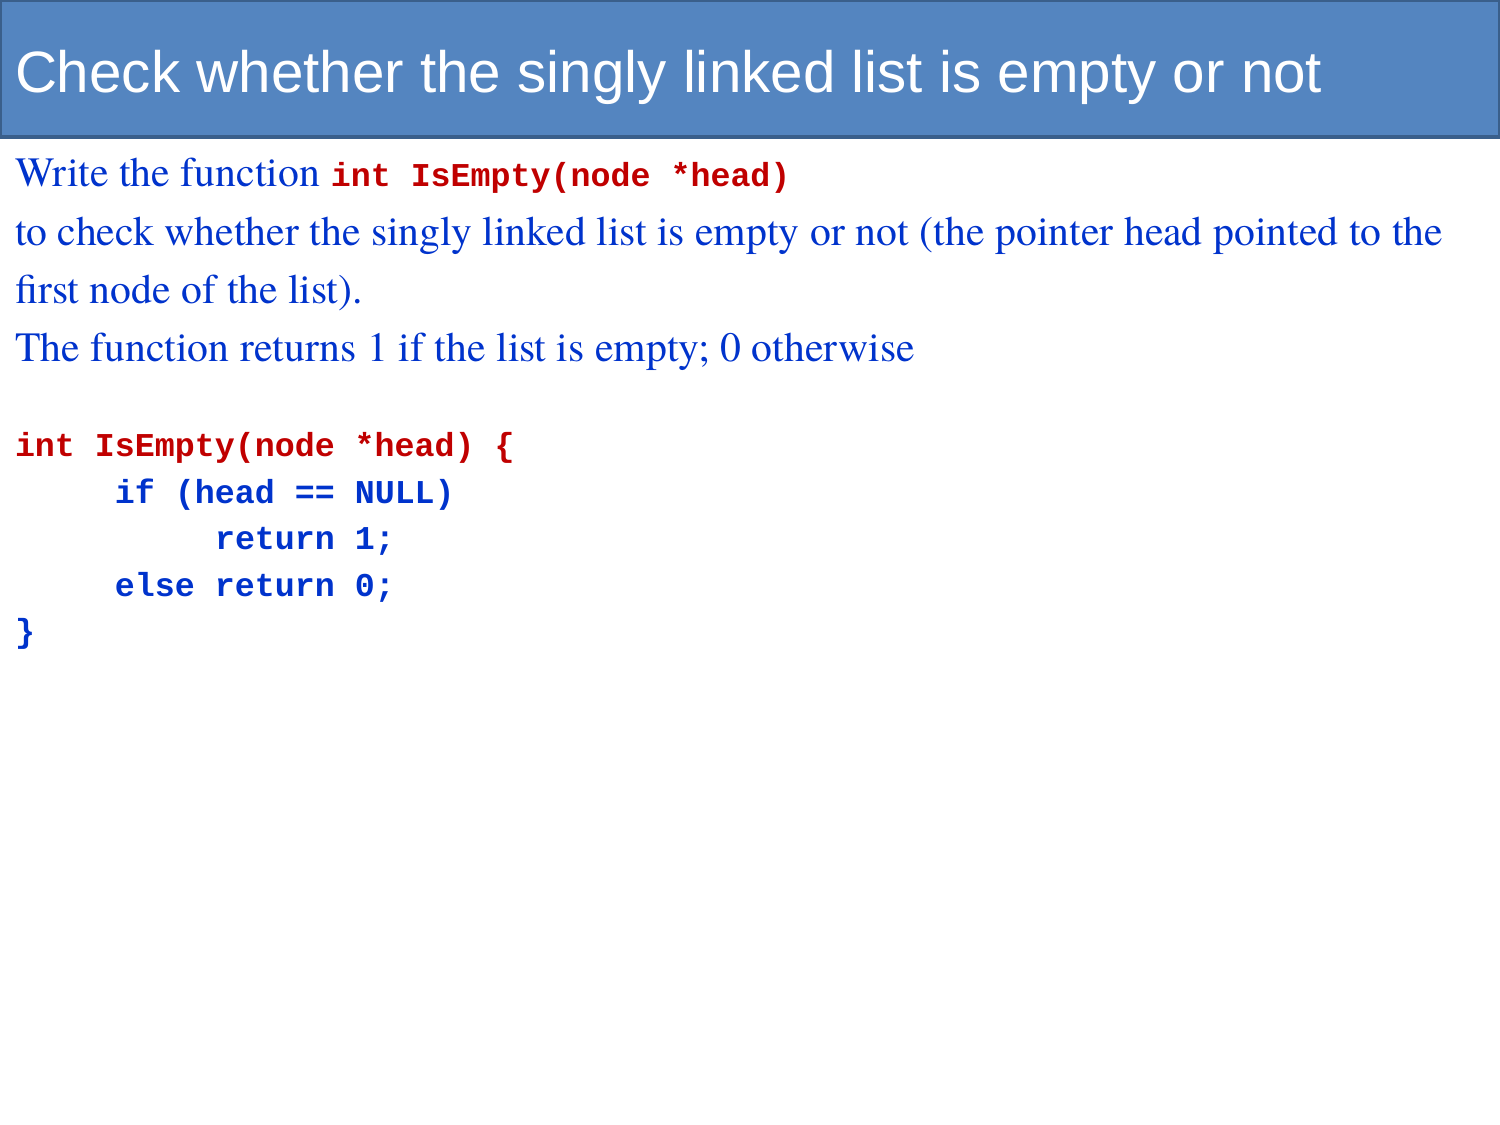

# Check whether the singly linked list is empty or not
Write the function int IsEmpty(node *head)
to check whether the singly linked list is empty or not (the pointer head pointed to the
first node of the list).
The function returns 1 if the list is empty; 0 otherwise

int IsEmpty(node *head) {
     if (head == NULL)
          return 1;
     else return 0;
}